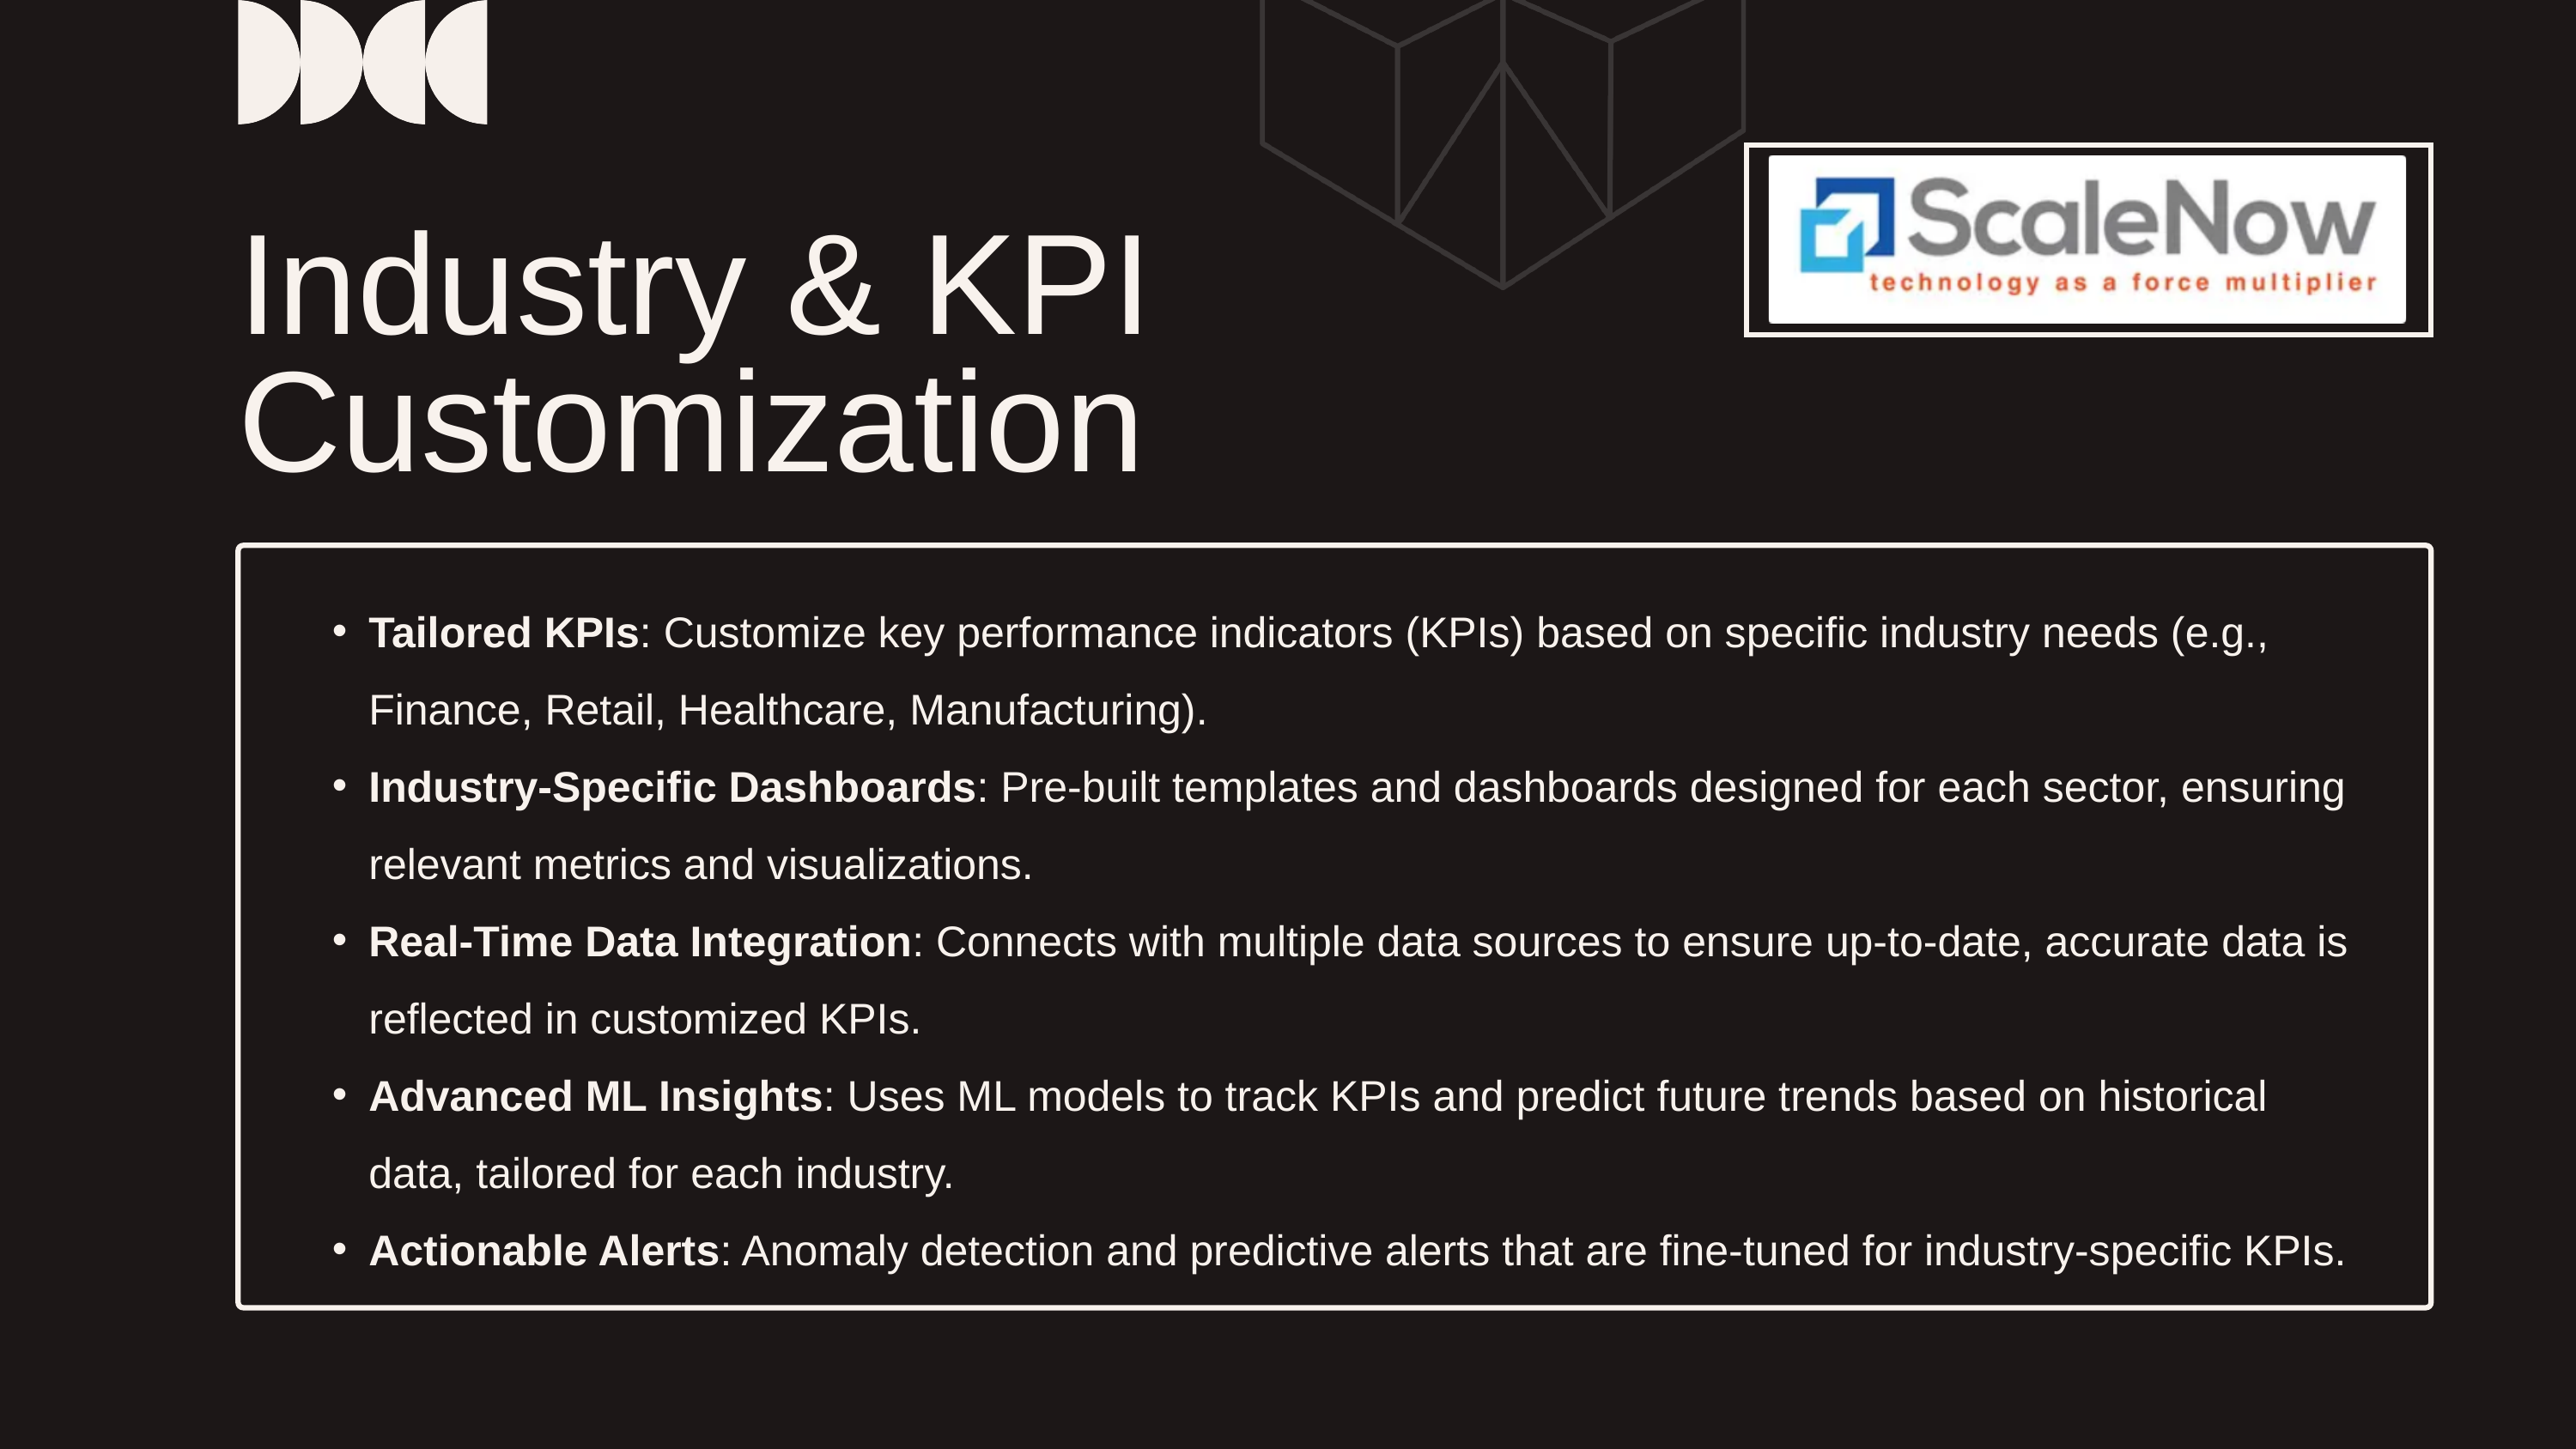

Industry & KPI Customization

Tailored KPIs: Customize key performance indicators (KPIs) based on specific industry needs (e.g., Finance, Retail, Healthcare, Manufacturing).
Industry-Specific Dashboards: Pre-built templates and dashboards designed for each sector, ensuring relevant metrics and visualizations.
Real-Time Data Integration: Connects with multiple data sources to ensure up-to-date, accurate data is reflected in customized KPIs.
Advanced ML Insights: Uses ML models to track KPIs and predict future trends based on historical data, tailored for each industry.
Actionable Alerts: Anomaly detection and predictive alerts that are fine-tuned for industry-specific KPIs.